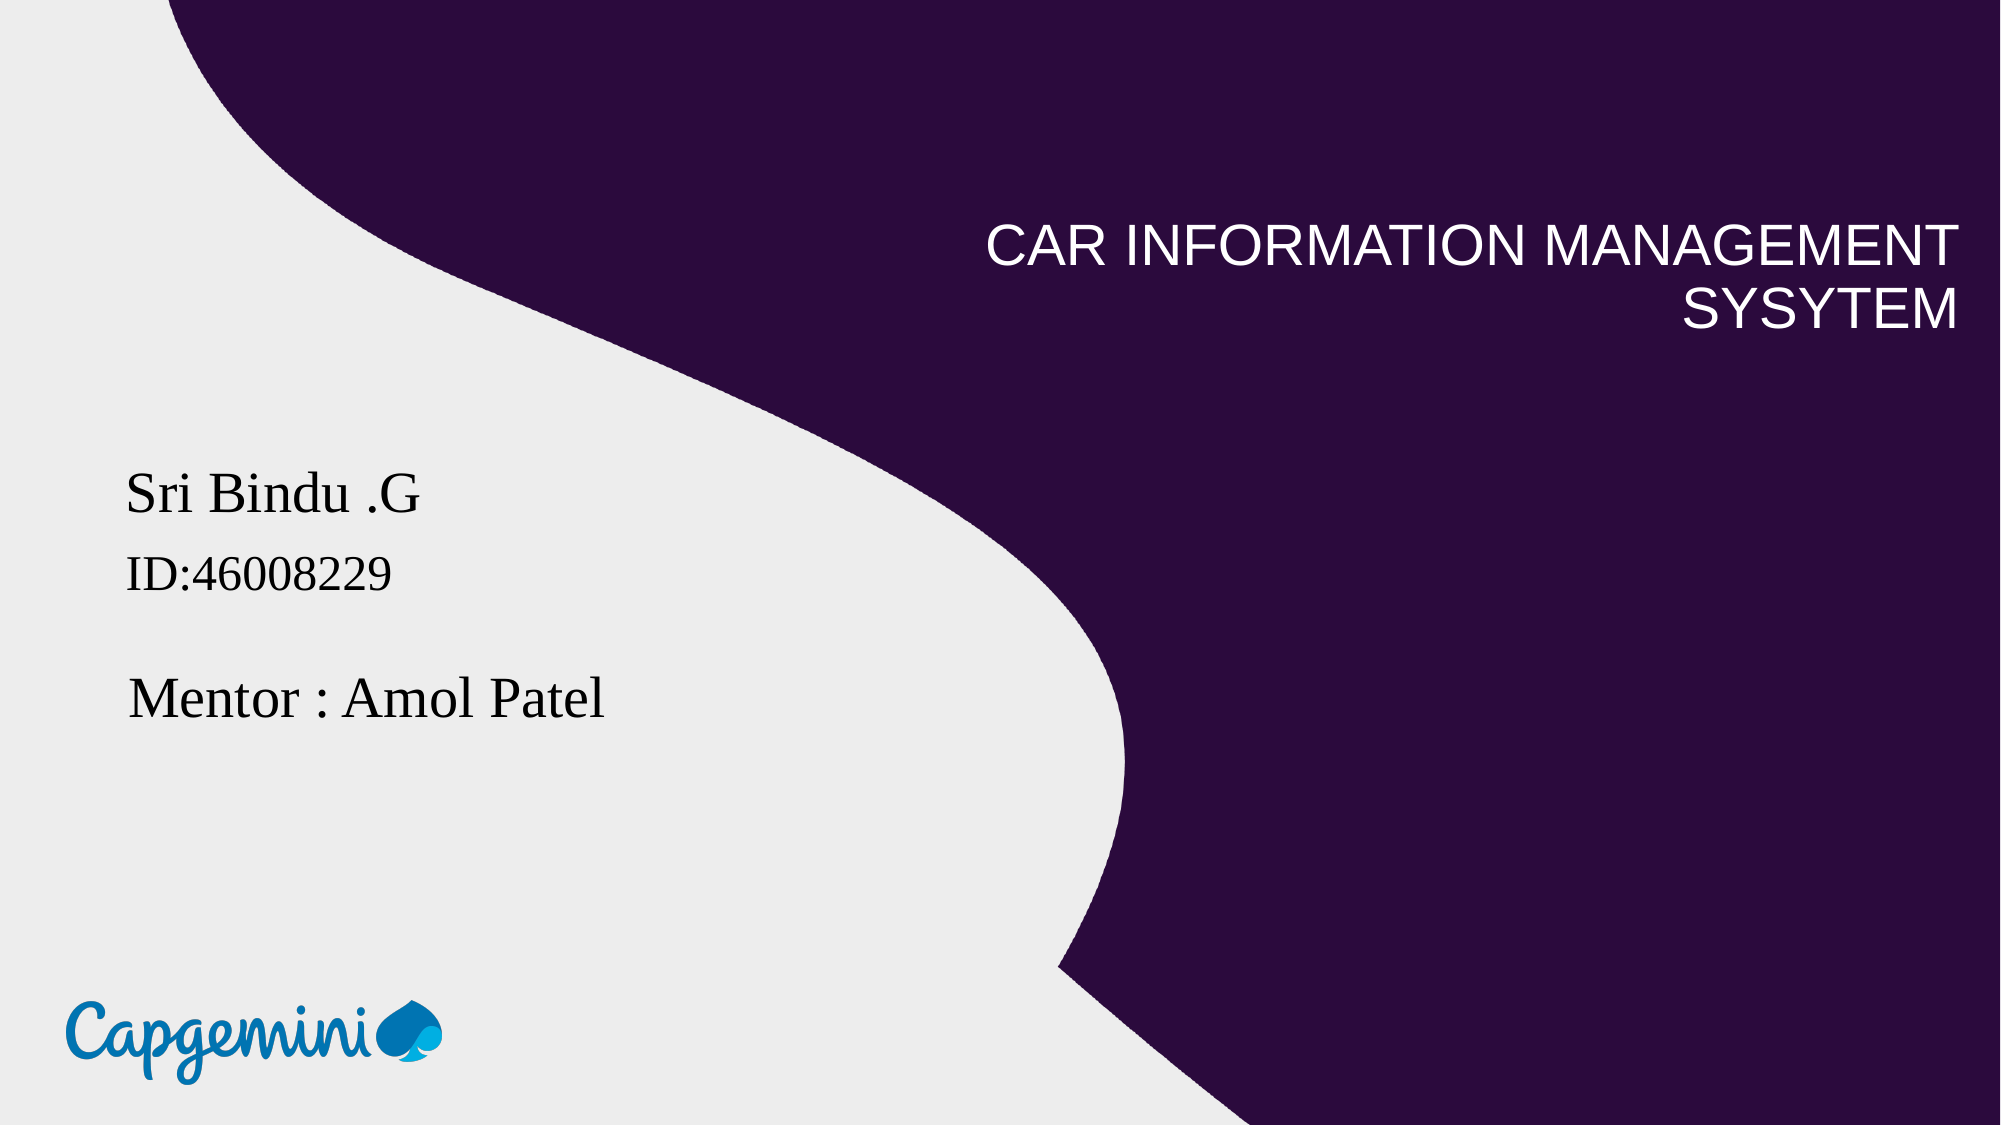

CAR INFORMATION MANAGEMENT SYSYTEM
Sri Bindu .G
ID:46008229
Mentor : Amol Patel